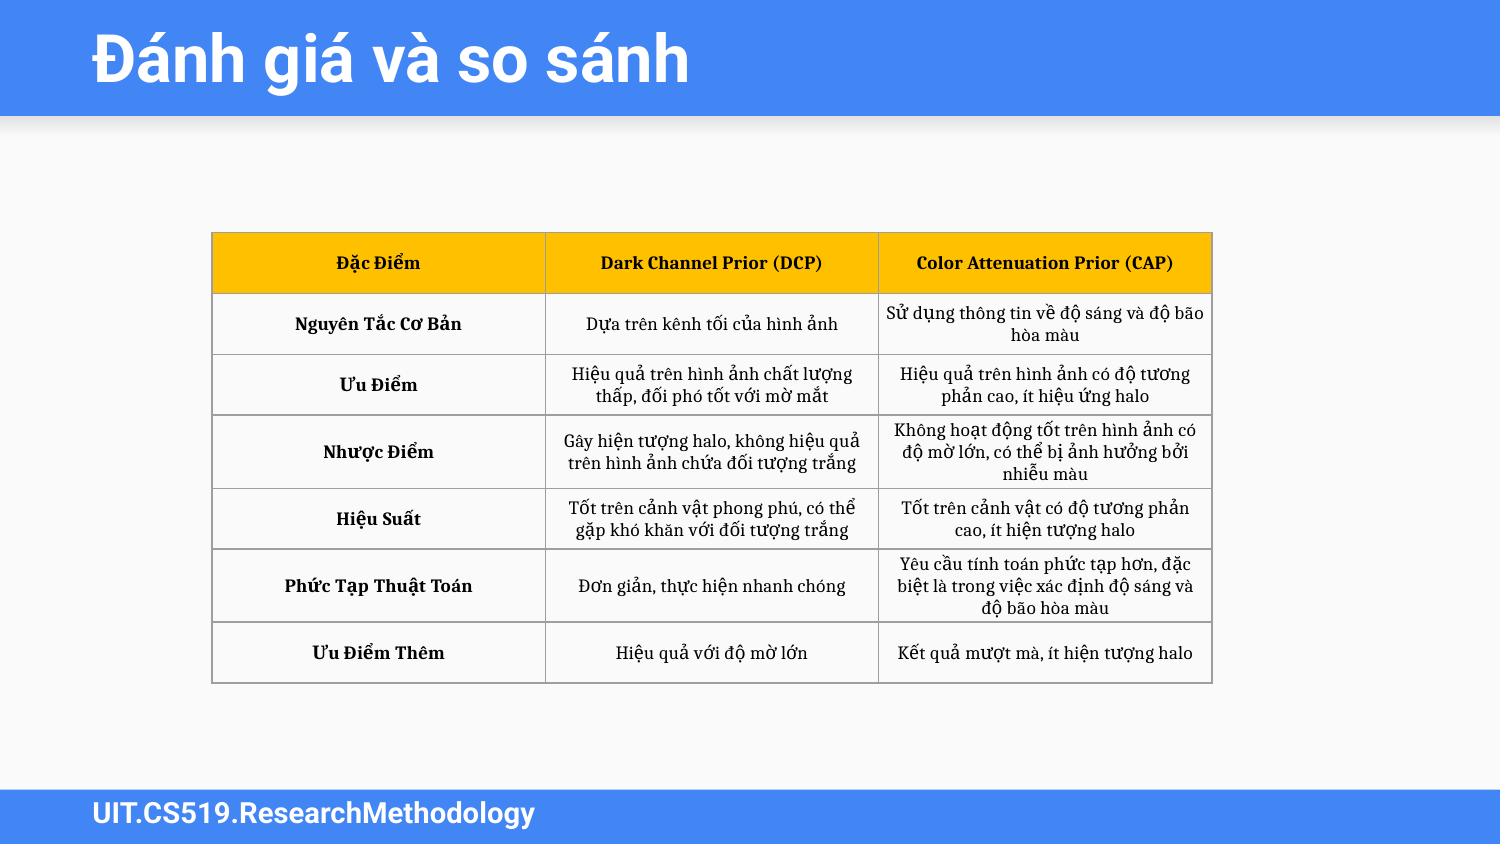

# Đánh giá và so sánh
| Đặc Điểm | Dark Channel Prior (DCP) | Color Attenuation Prior (CAP) |
| --- | --- | --- |
| Nguyên Tắc Cơ Bản | Dựa trên kênh tối của hình ảnh | Sử dụng thông tin về độ sáng và độ bão hòa màu |
| Ưu Điểm | Hiệu quả trên hình ảnh chất lượng thấp, đối phó tốt với mờ mắt | Hiệu quả trên hình ảnh có độ tương phản cao, ít hiệu ứng halo |
| Nhược Điểm | Gây hiện tượng halo, không hiệu quả trên hình ảnh chứa đối tượng trắng | Không hoạt động tốt trên hình ảnh có độ mờ lớn, có thể bị ảnh hưởng bởi nhiễu màu |
| Hiệu Suất | Tốt trên cảnh vật phong phú, có thể gặp khó khăn với đối tượng trắng | Tốt trên cảnh vật có độ tương phản cao, ít hiện tượng halo |
| Phức Tạp Thuật Toán | Đơn giản, thực hiện nhanh chóng | Yêu cầu tính toán phức tạp hơn, đặc biệt là trong việc xác định độ sáng và độ bão hòa màu |
| Ưu Điểm Thêm | Hiệu quả với độ mờ lớn | Kết quả mượt mà, ít hiện tượng halo |